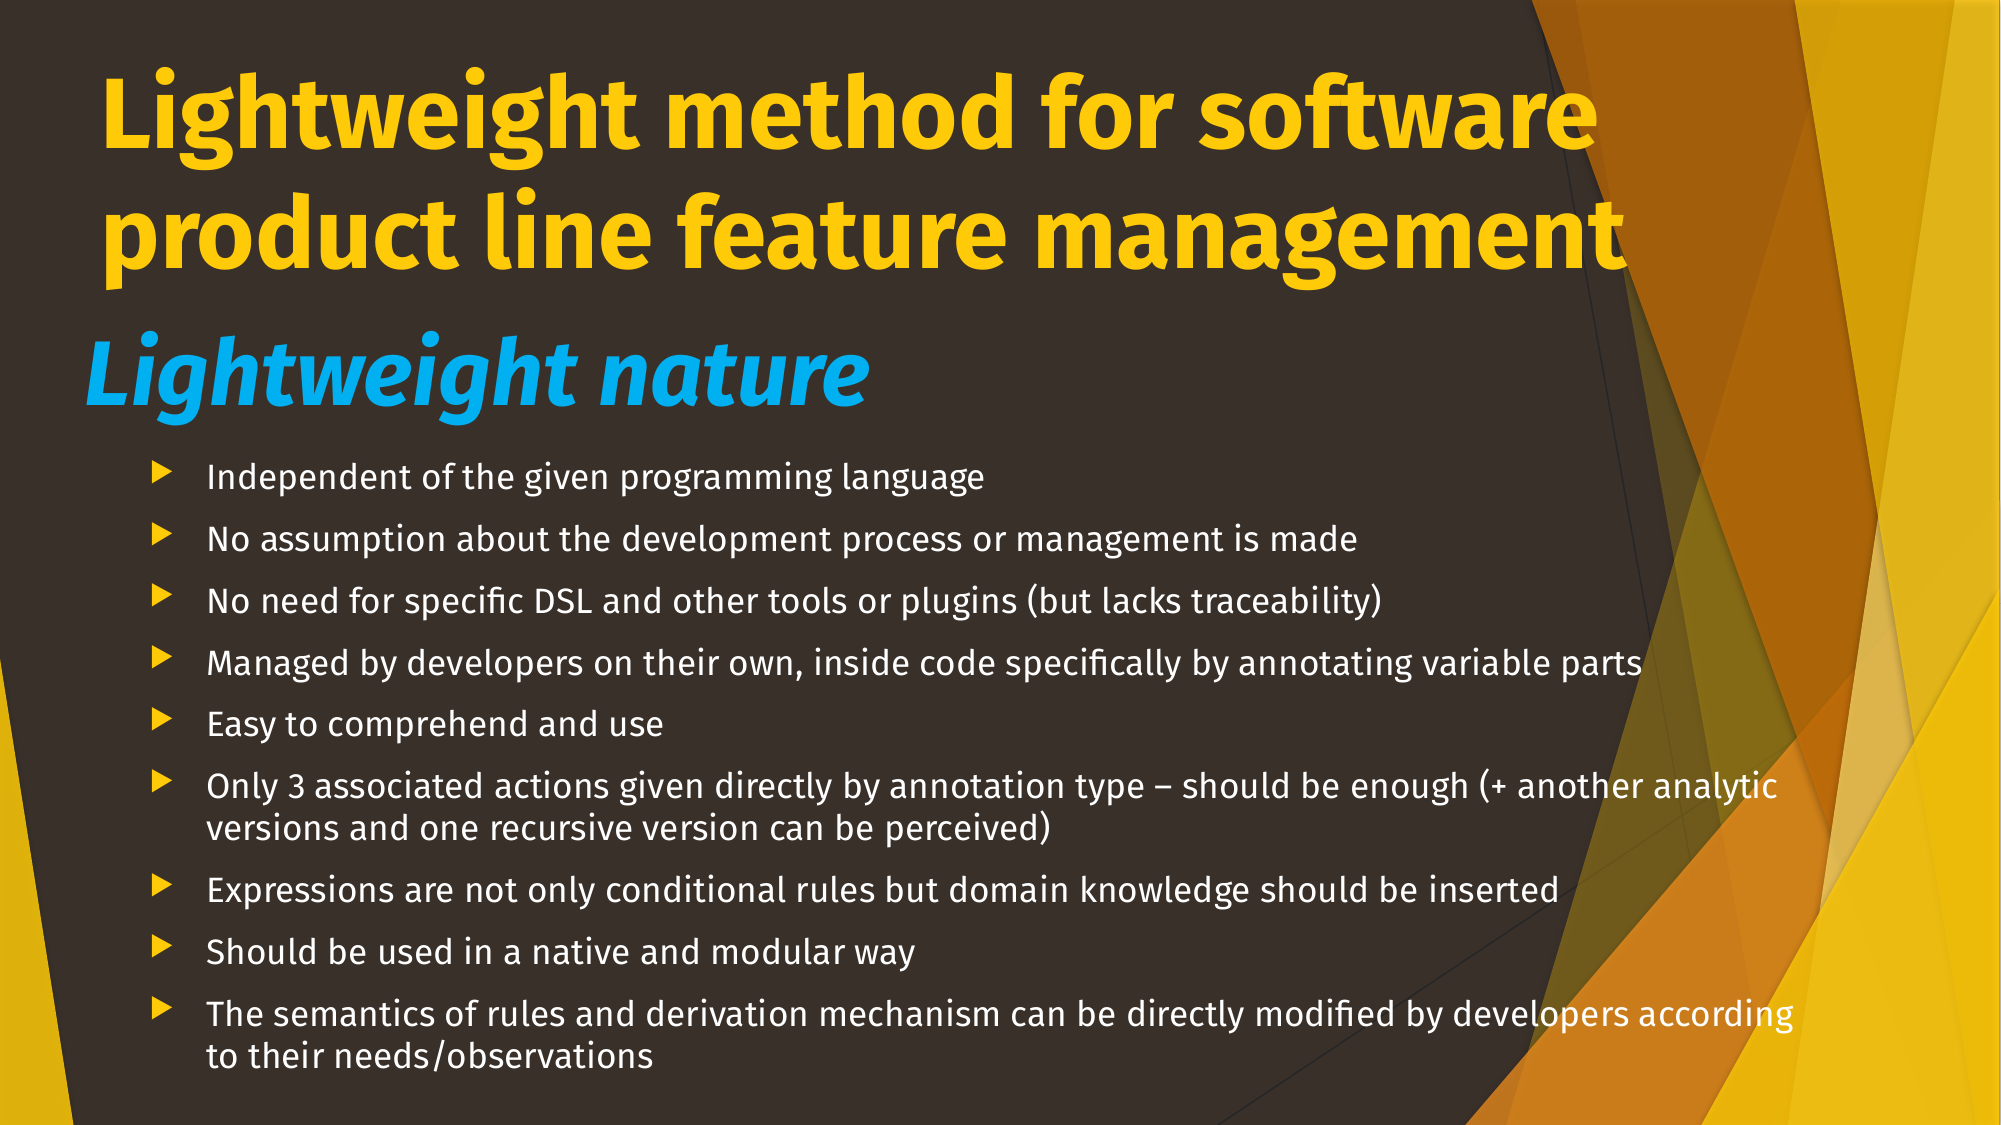

# Lightweight method for software product line feature management
Lightweight nature
Independent of the given programming language
No assumption about the development process or management is made
No need for specific DSL and other tools or plugins (but lacks traceability)
Managed by developers on their own, inside code specifically by annotating variable parts
Easy to comprehend and use
Only 3 associated actions given directly by annotation type – should be enough (+ another analytic versions and one recursive version can be perceived)
Expressions are not only conditional rules but domain knowledge should be inserted
Should be used in a native and modular way
The semantics of rules and derivation mechanism can be directly modified by developers according to their needs/observations